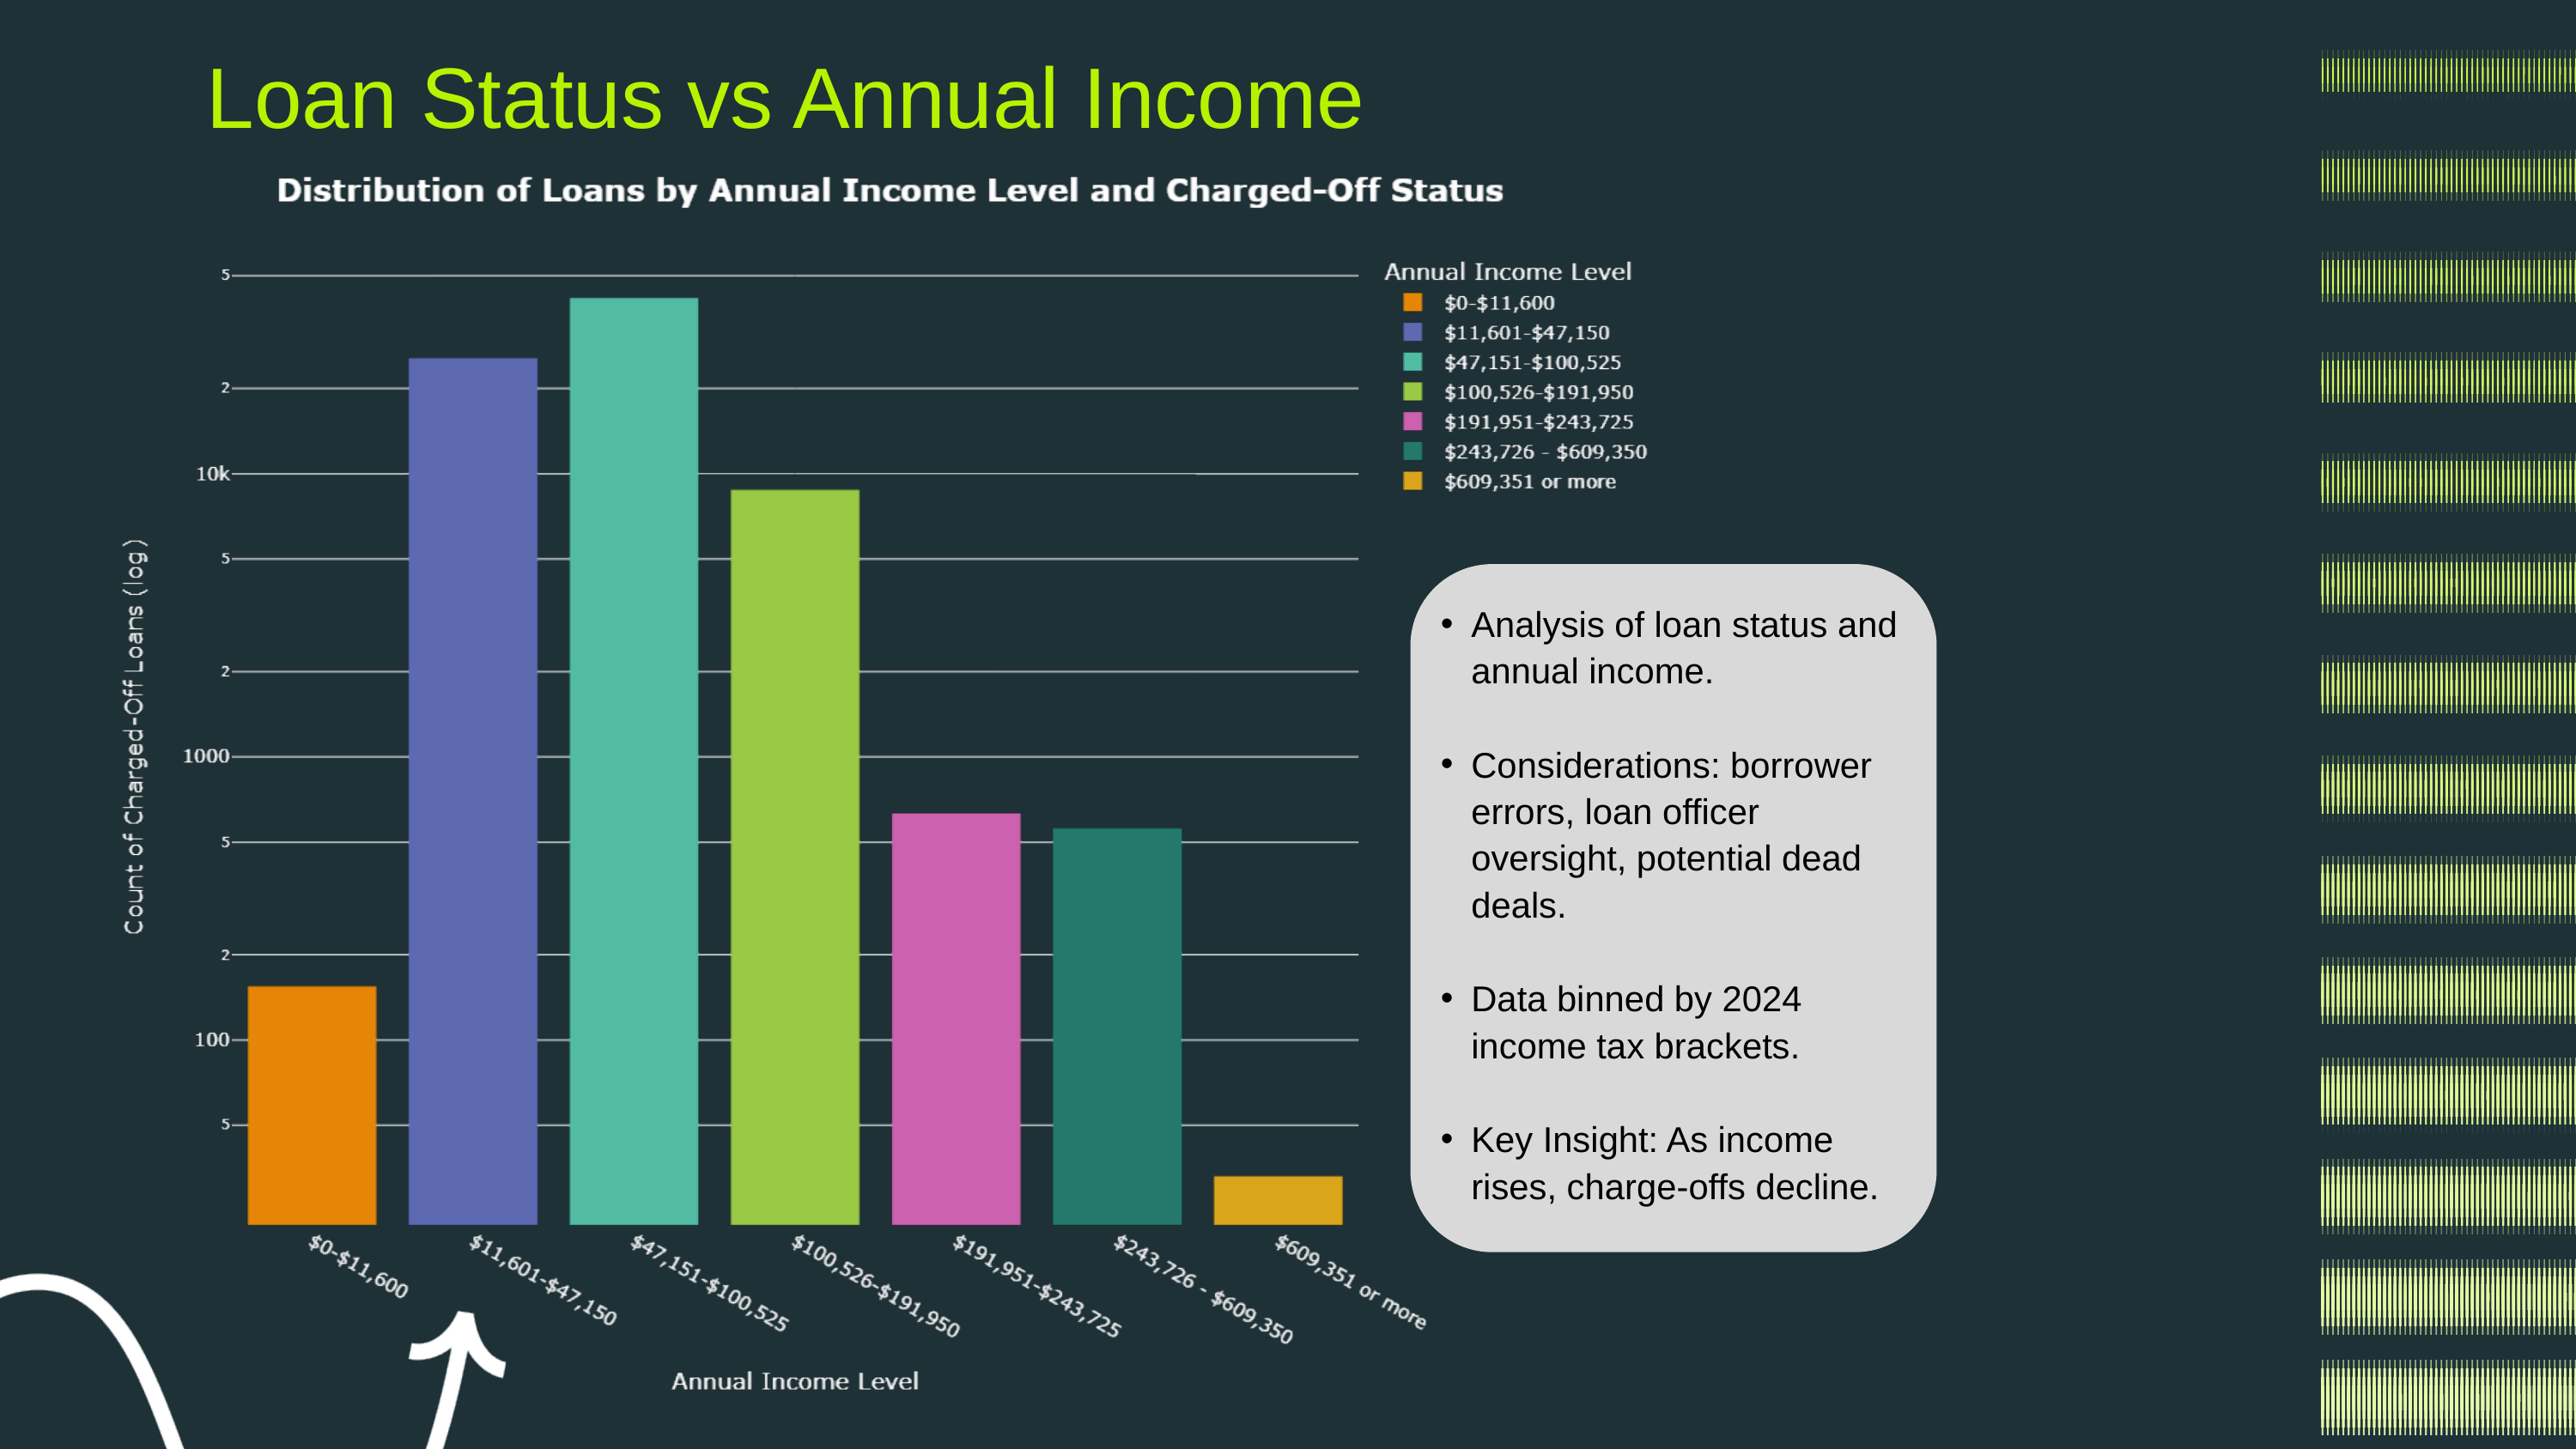

Loan Status vs Annual Income

Analysis of loan status and annual income.

Considerations: borrower errors, loan officer oversight, potential dead deals.

Data binned by 2024 income tax brackets.

Key Insight: As income rises, charge-offs decline.